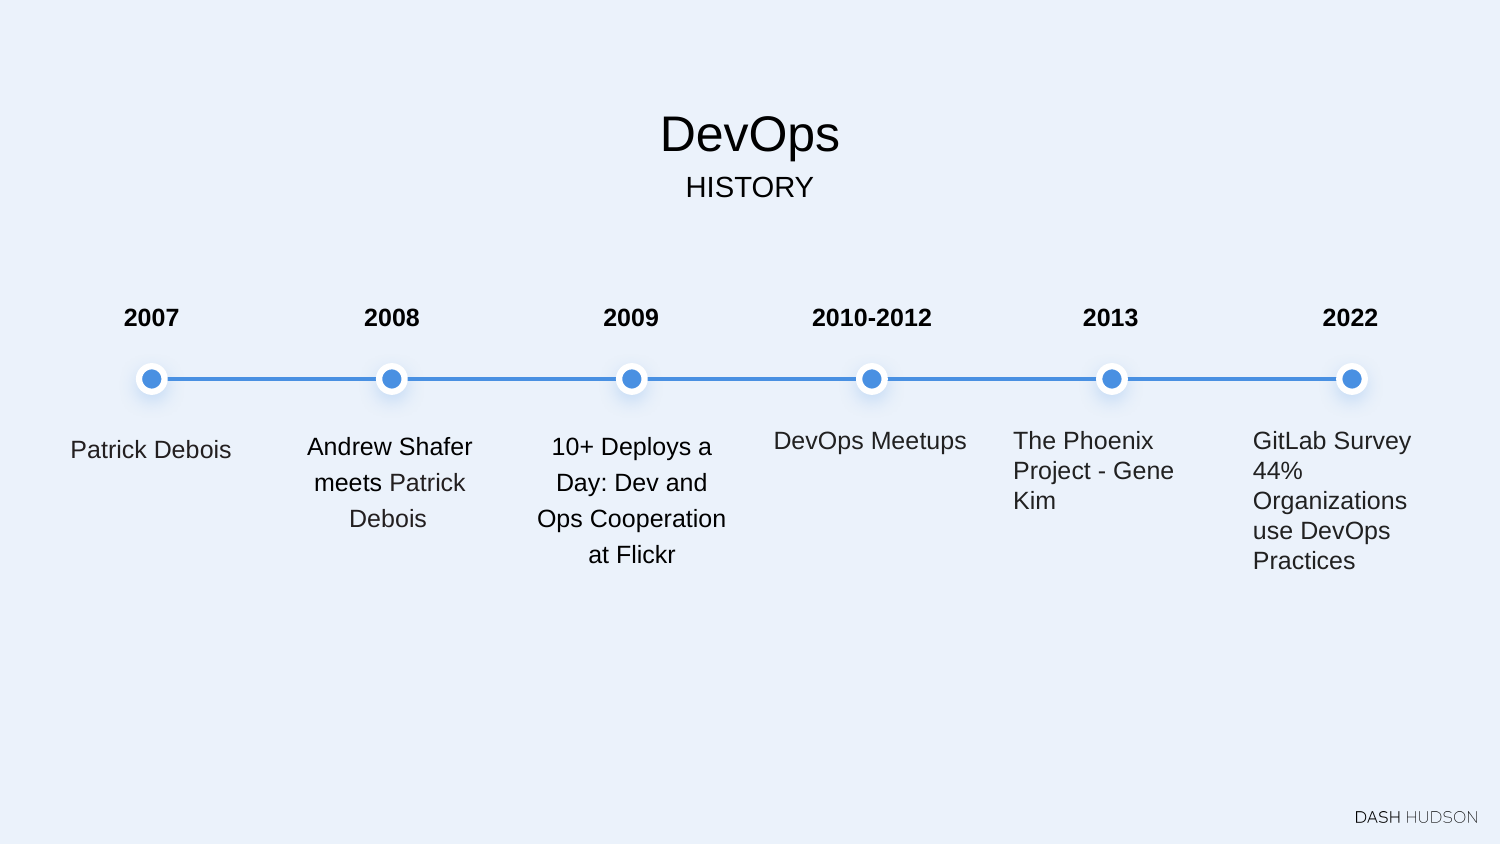

# DevOps
HISTORY
2007
2008
2009
2010-2012
2013
2022

10+ Deploys a Day: Dev and Ops Cooperation at Flickr
Andrew Shafer meets Patrick Debois
The Phoenix Project - Gene Kim
GitLab Survey 44% Organizations use DevOps Practices
DevOps Meetups
Patrick Debois